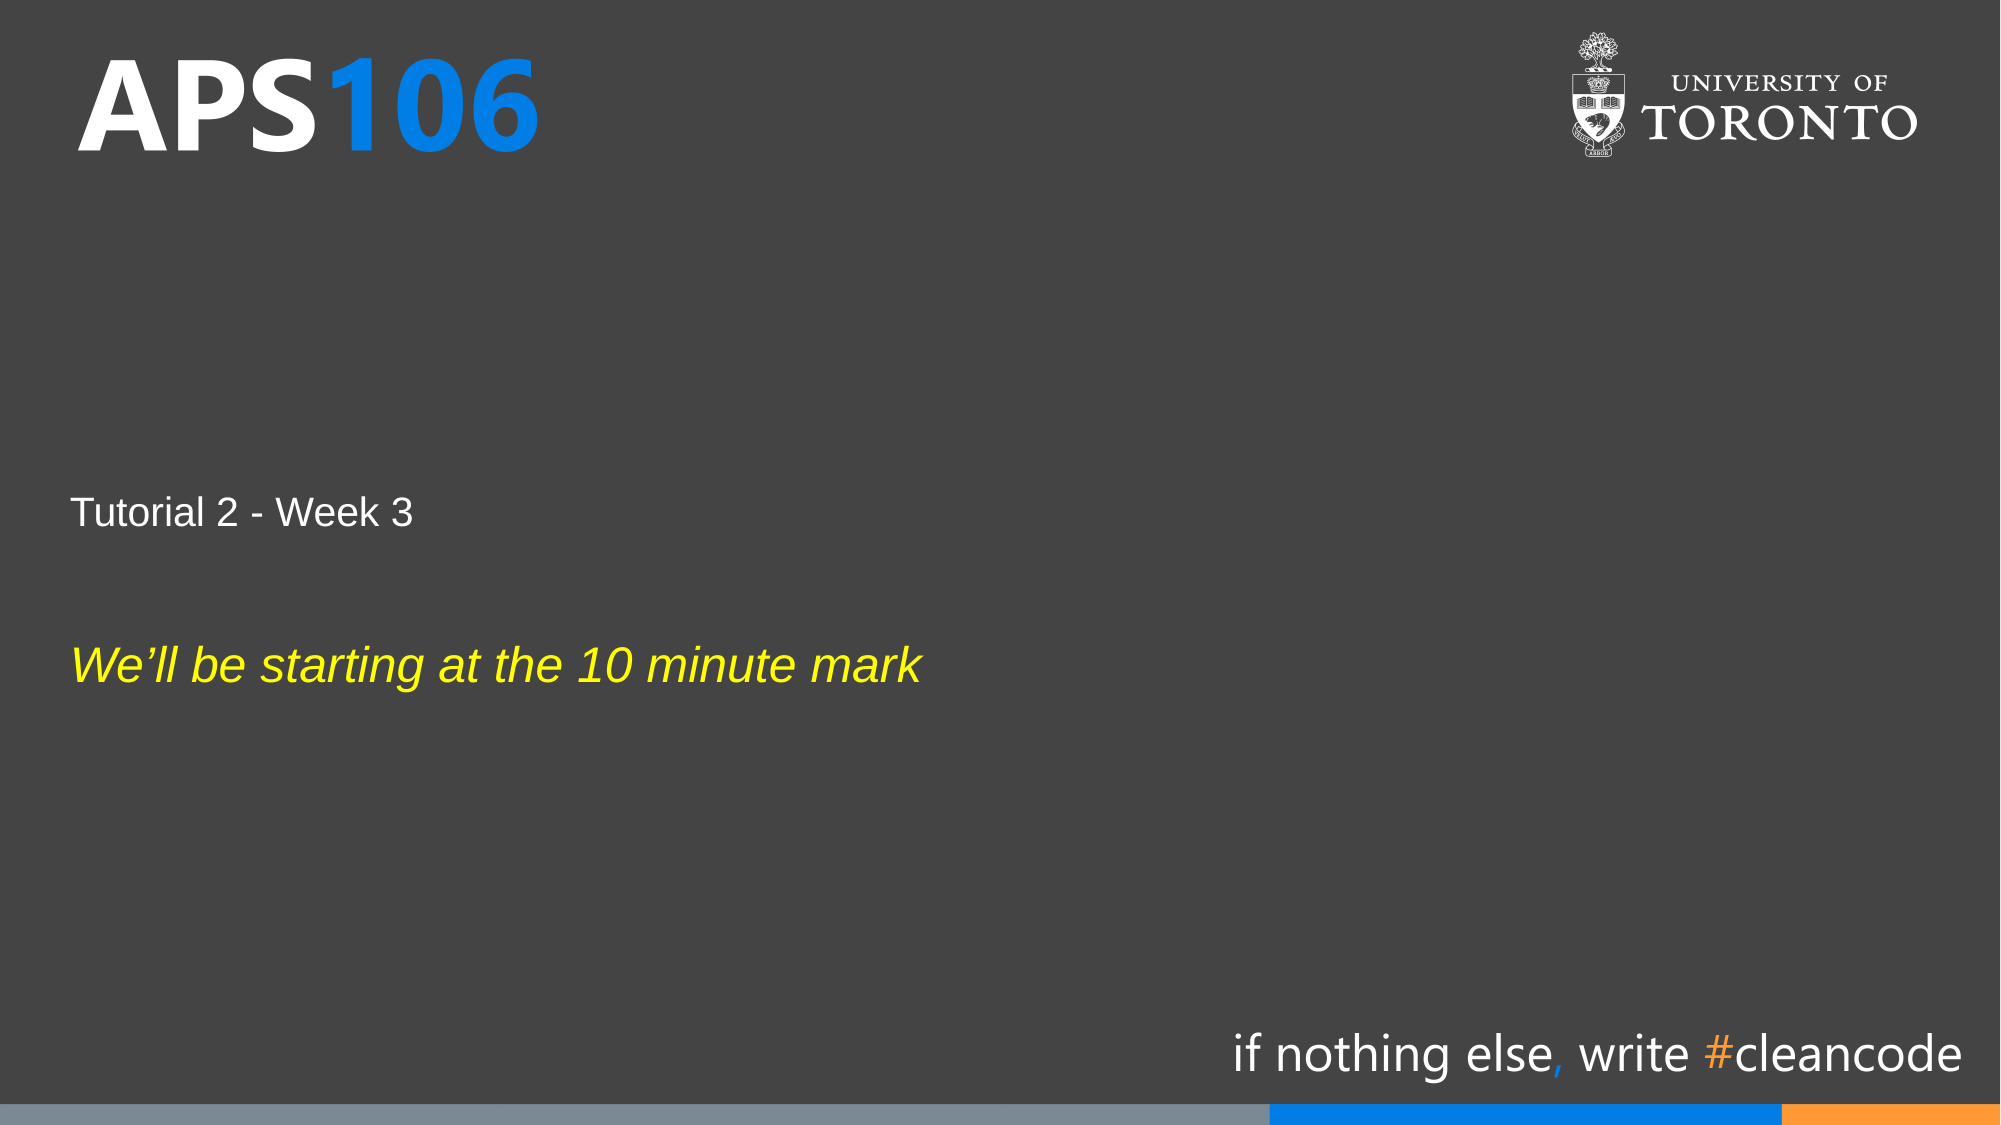

# Tutorial 2 - Week 3
We’ll be starting at the 10 minute mark